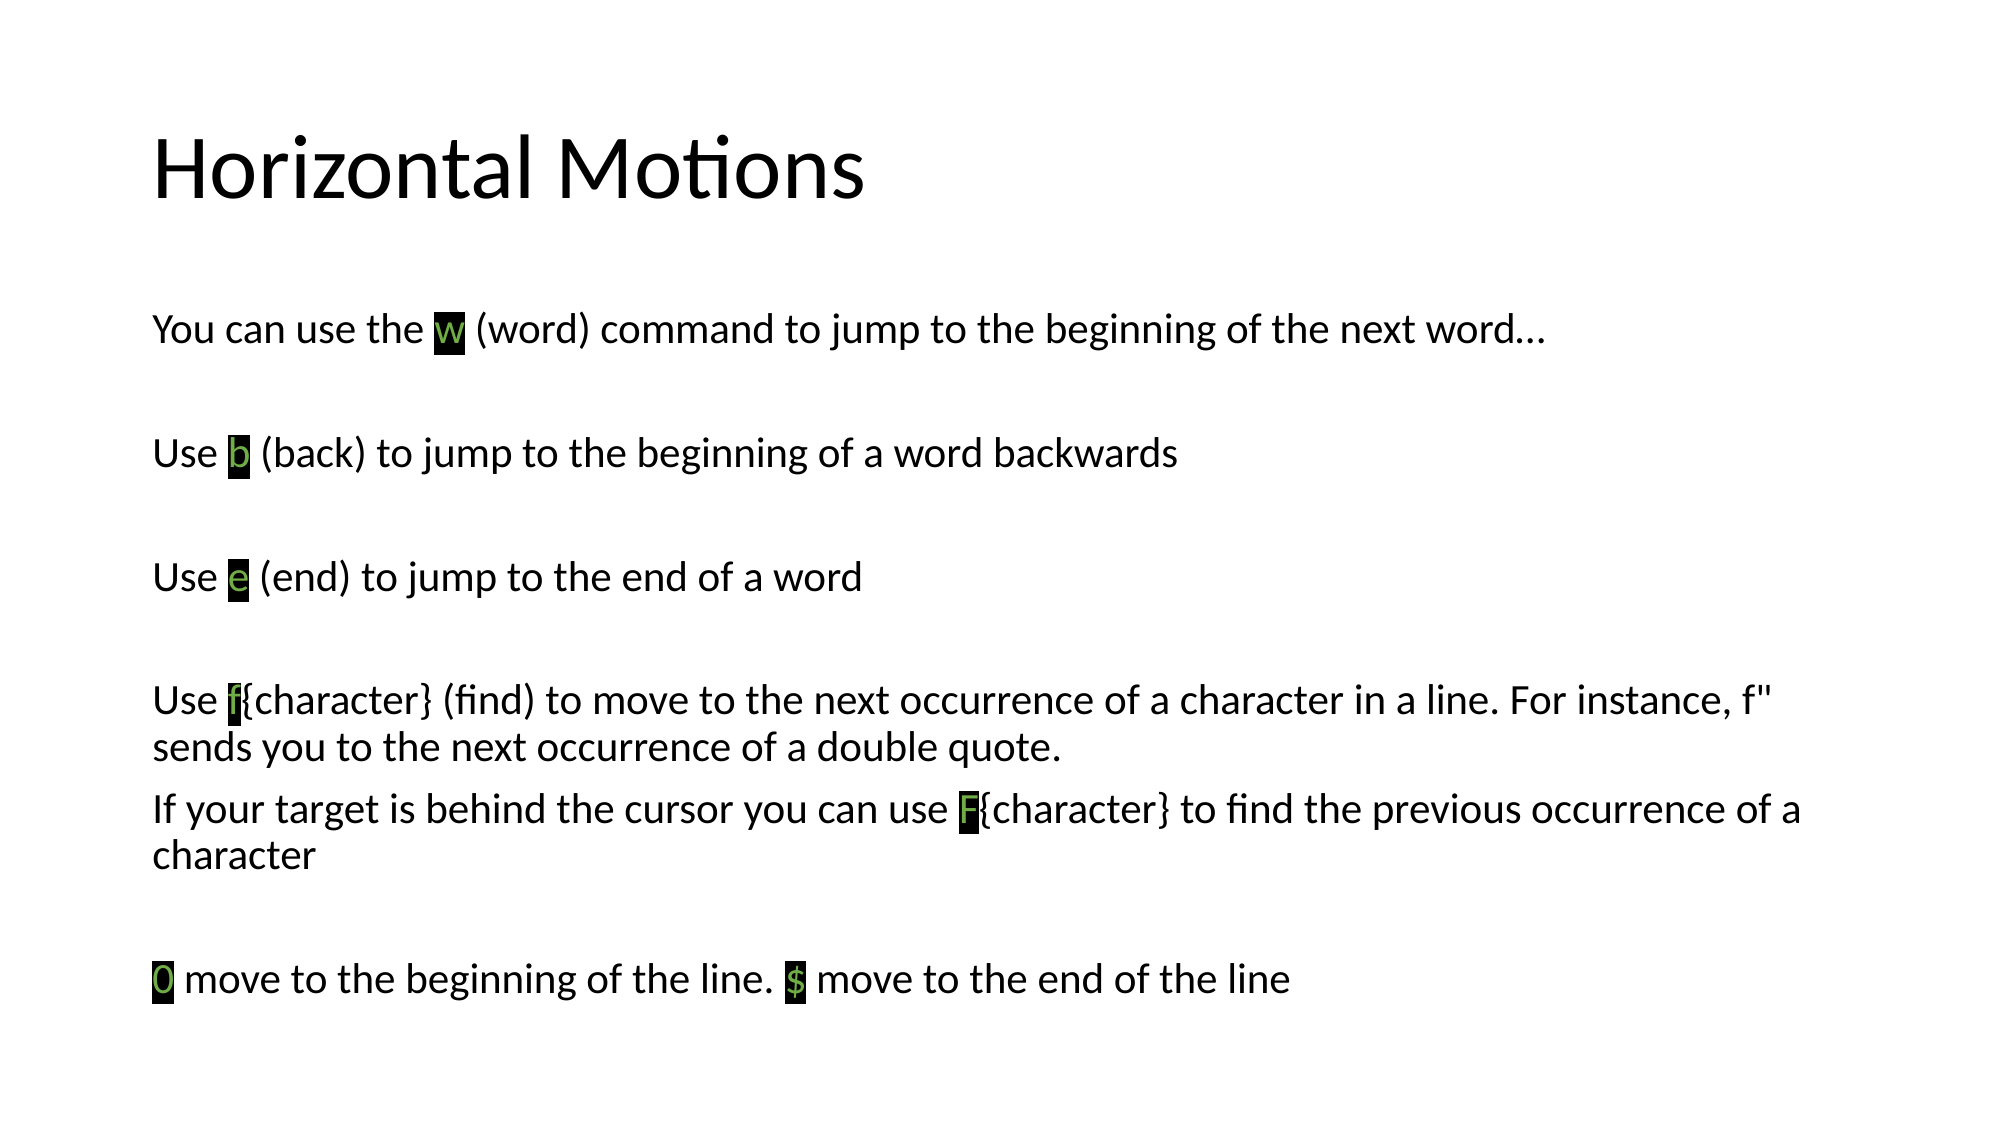

# Horizontal Motions
You can use the w (word) command to jump to the beginning of the next word…

Use b (back) to jump to the beginning of a word backwards

Use e (end) to jump to the end of a word

Use f{character} (find) to move to the next occurrence of a character in a line. For instance, f" sends you to the next occurrence of a double quote.
If your target is behind the cursor you can use F{character} to find the previous occurrence of a character

0 move to the beginning of the line. $ move to the end of the line